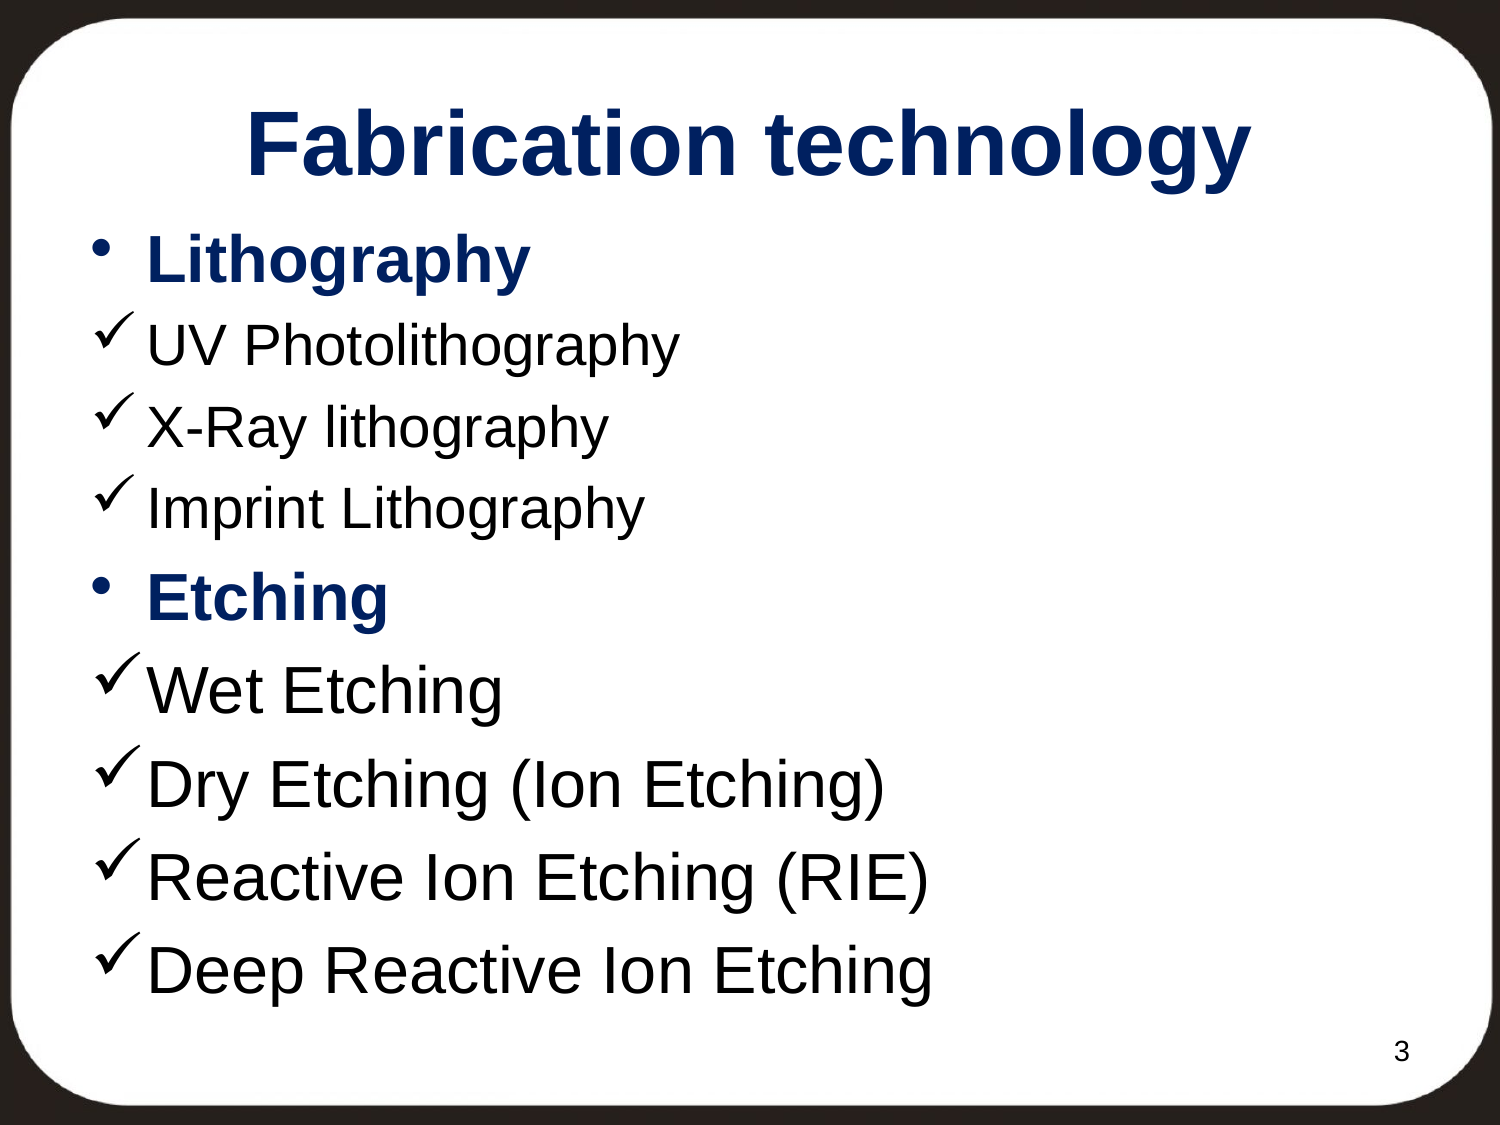

# Fabrication technology
Lithography
UV Photolithography
X-Ray lithography
Imprint Lithography
Etching
Wet Etching
Dry Etching (Ion Etching)
Reactive Ion Etching (RIE)
Deep Reactive Ion Etching

3